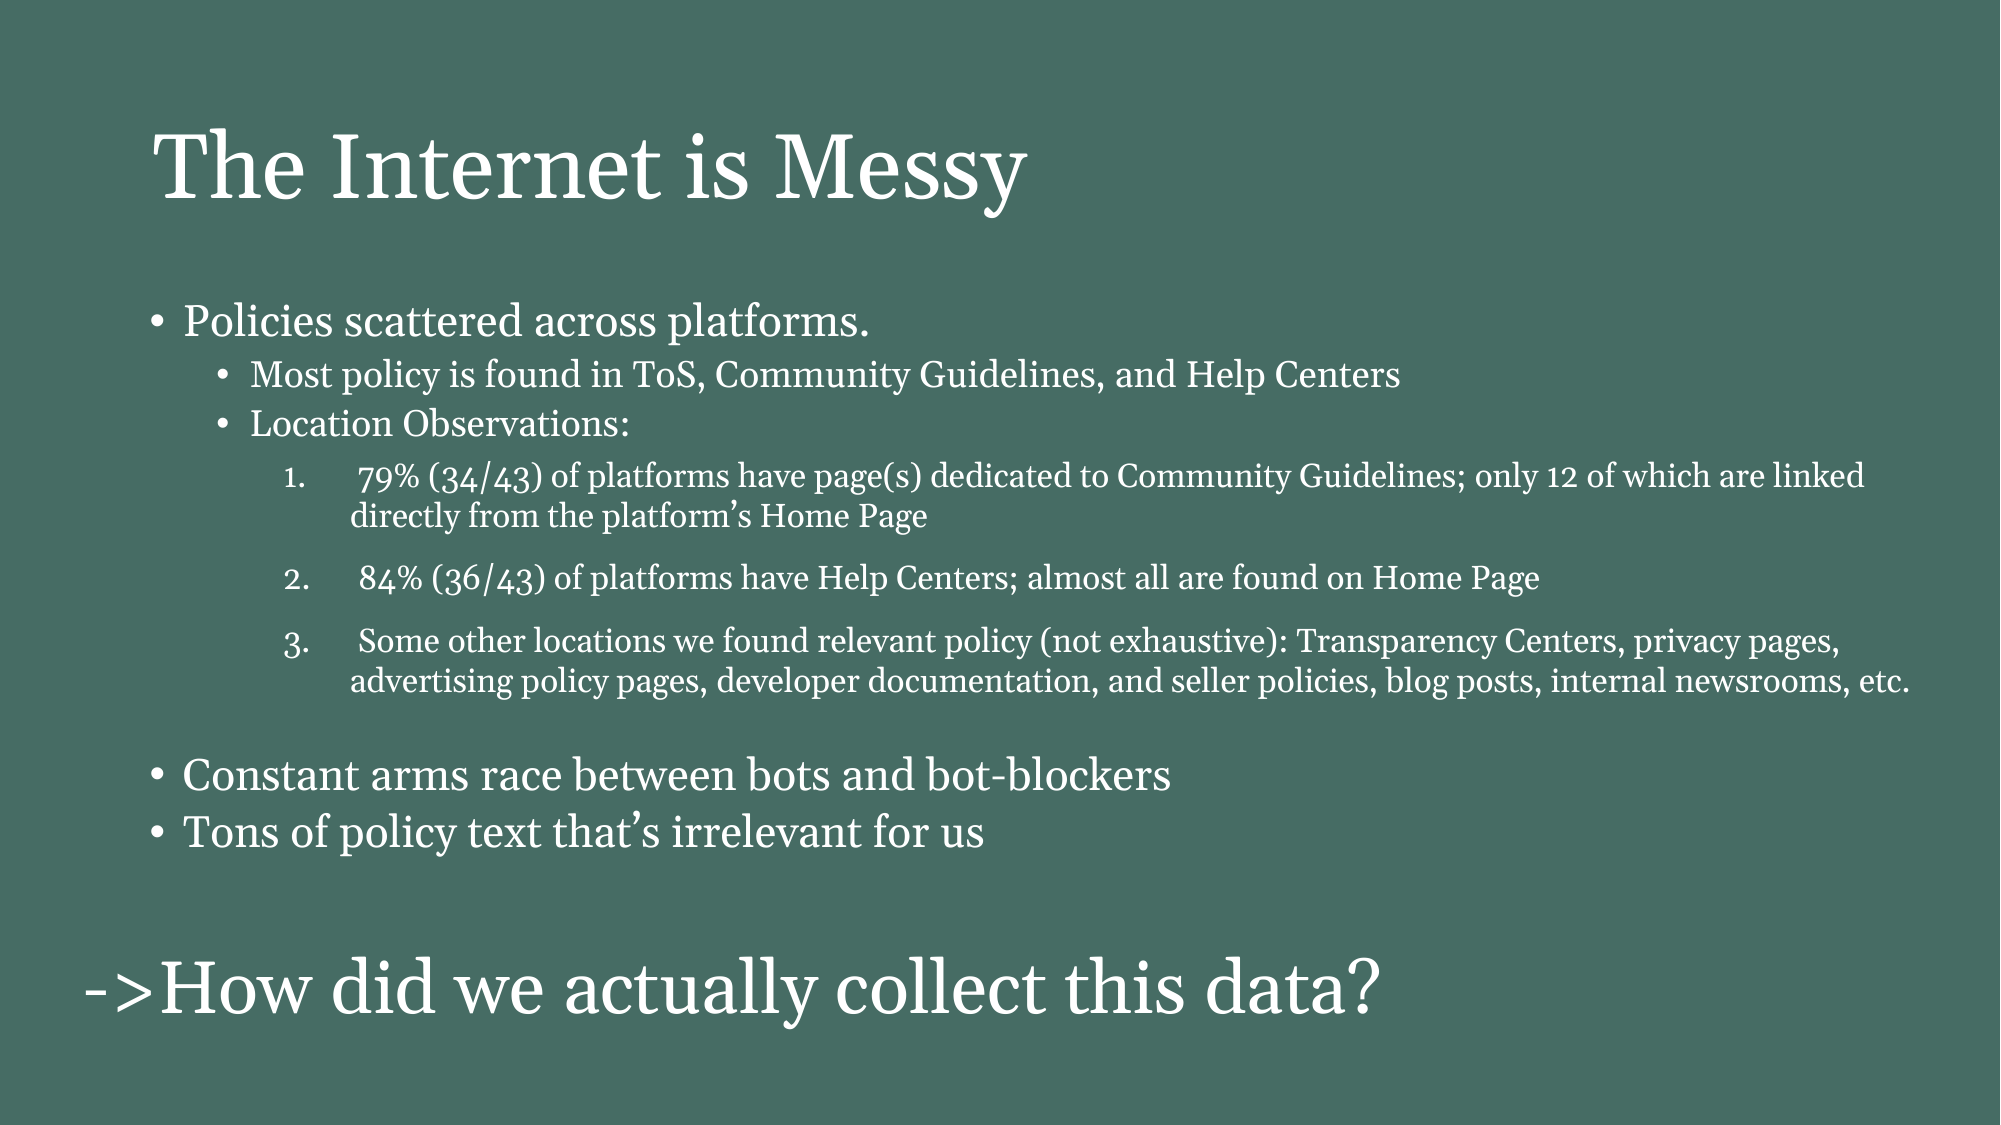

# The Internet is Messy
Policies scattered across platforms.
Most policy is found in ToS, Community Guidelines, and Help Centers
Location Observations:
 79% (34/43) of platforms have page(s) dedicated to Community Guidelines; only 12 of which are linked directly from the platform’s Home Page
 84% (36/43) of platforms have Help Centers; almost all are found on Home Page
 Some other locations we found relevant policy (not exhaustive): Transparency Centers, privacy pages, advertising policy pages, developer documentation, and seller policies, blog posts, internal newsrooms, etc.

Constant arms race between bots and bot-blockers
Tons of policy text that’s irrelevant for us

->How did we actually collect this data?